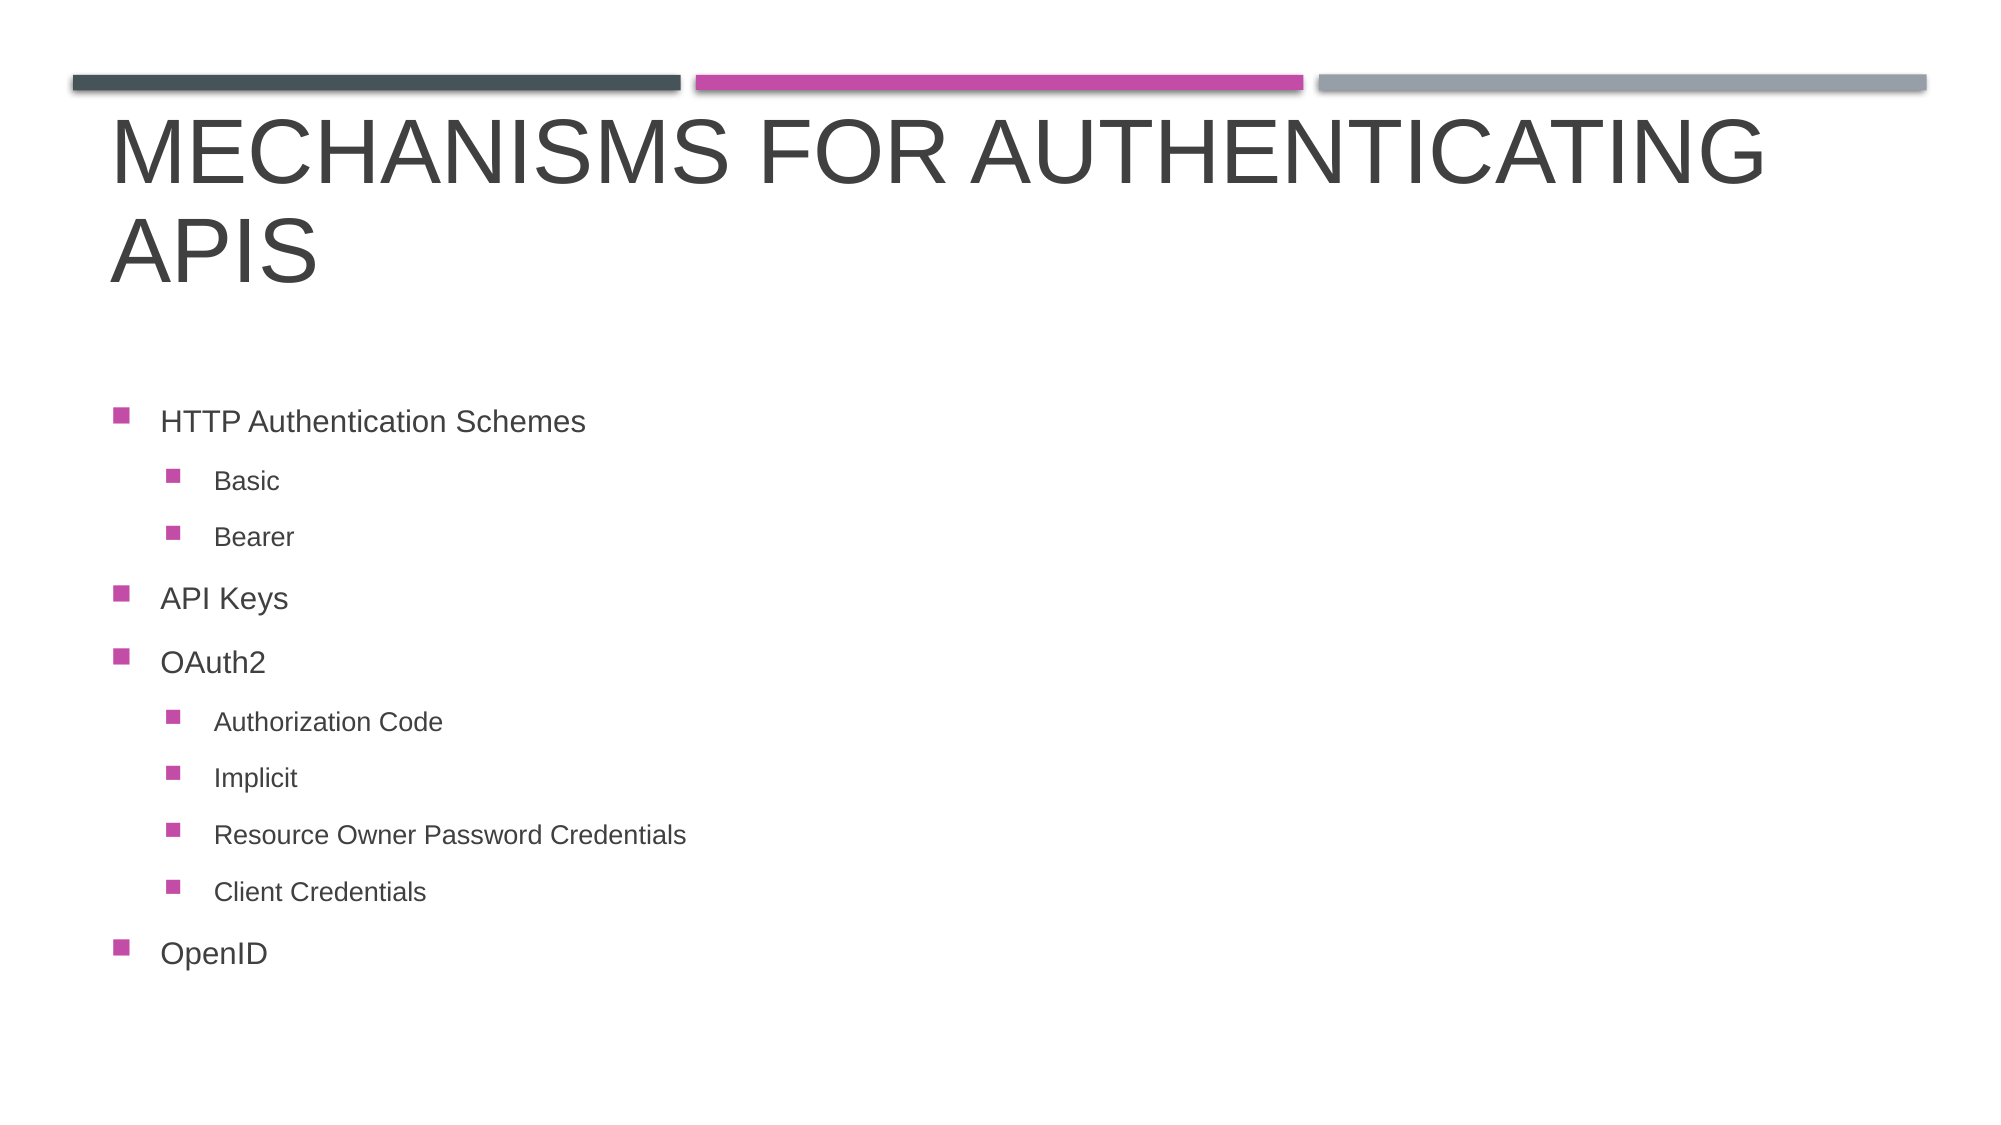

# Mechanisms for authenticating APIs
HTTP Authentication Schemes
Basic
Bearer
API Keys
OAuth2
Authorization Code
Implicit
Resource Owner Password Credentials
Client Credentials
OpenID